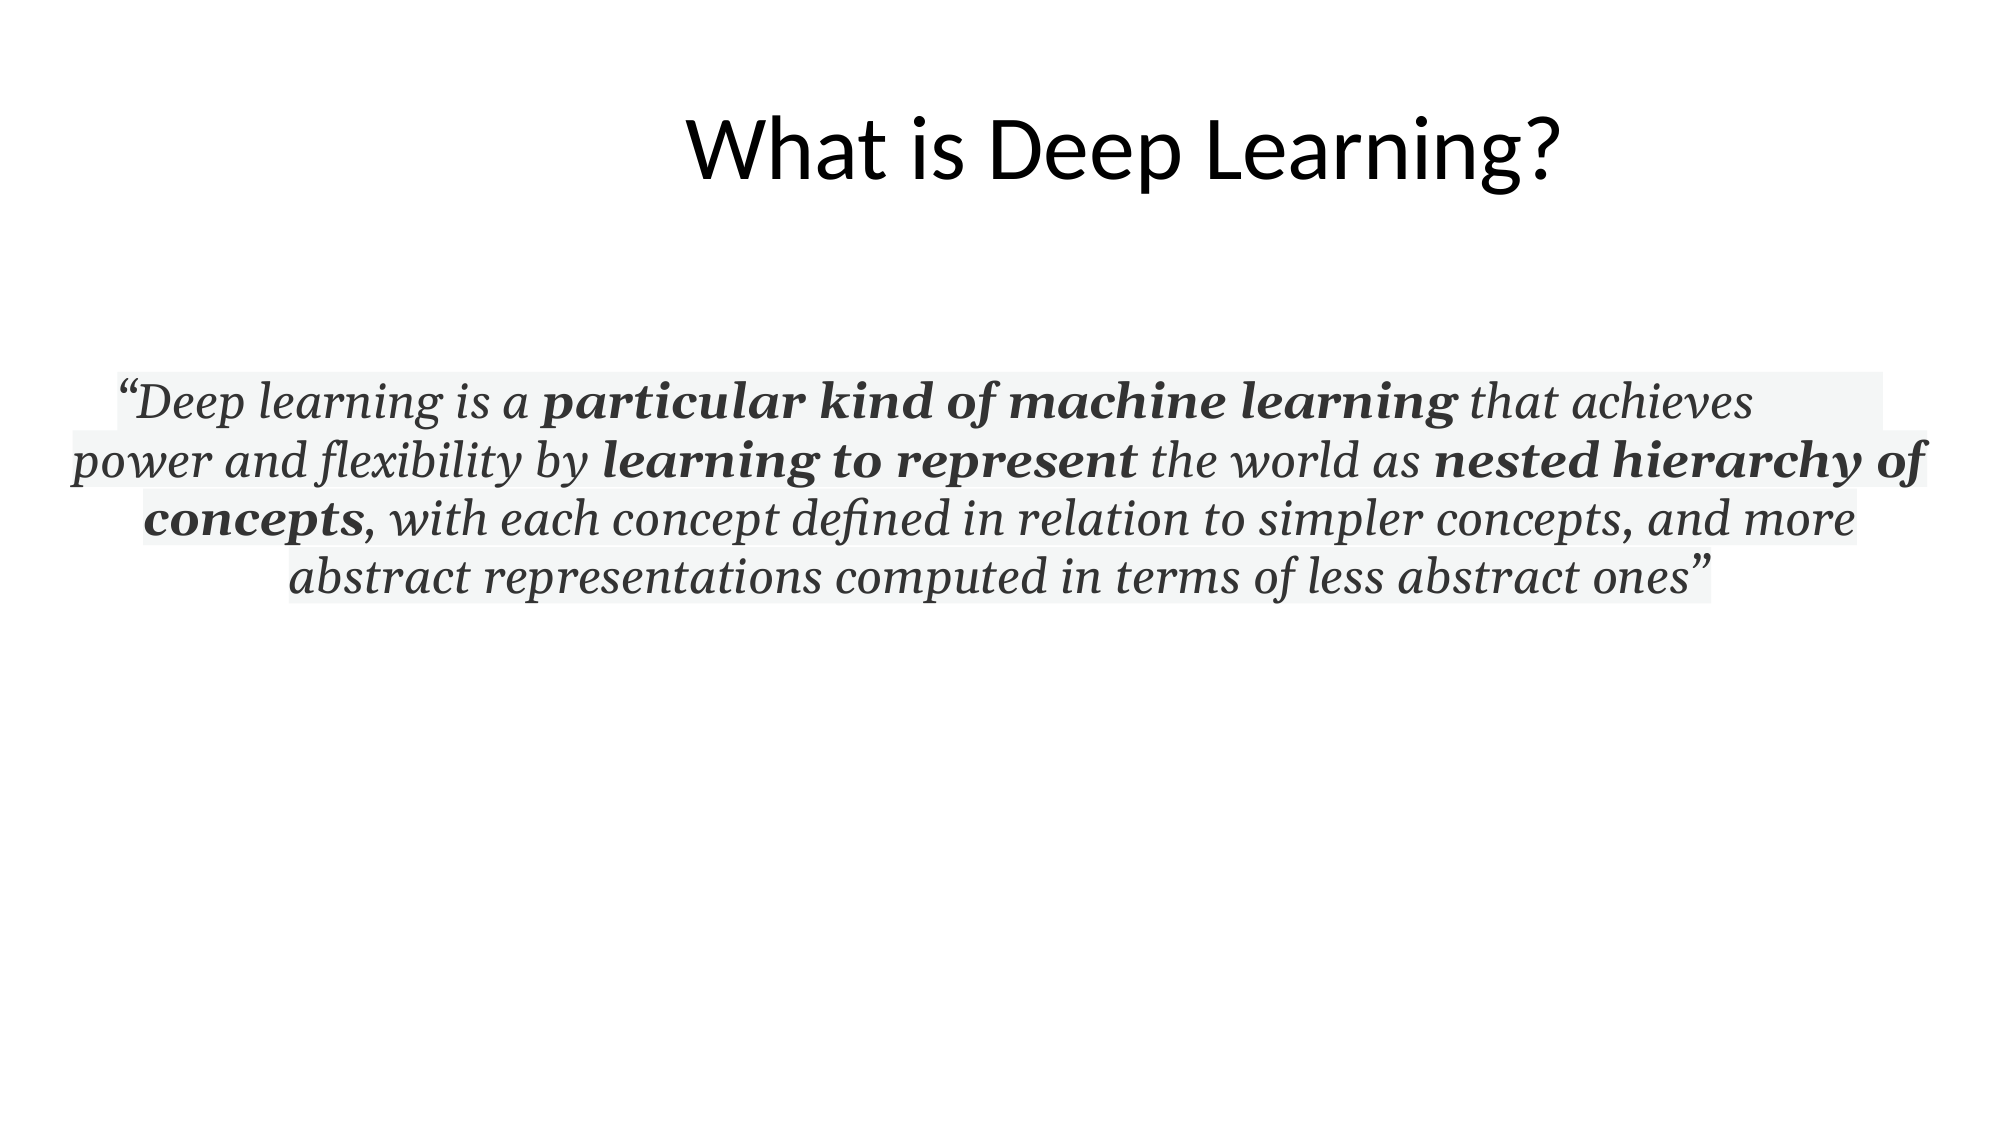

# What is Deep Learning?
“Deep learning is a particular kind of machine learning that achieves great
power and flexibility by learning to represent the world as nested hierarchy of
concepts, with each concept defined in relation to simpler concepts, and more
abstract representations computed in terms of less abstract ones”